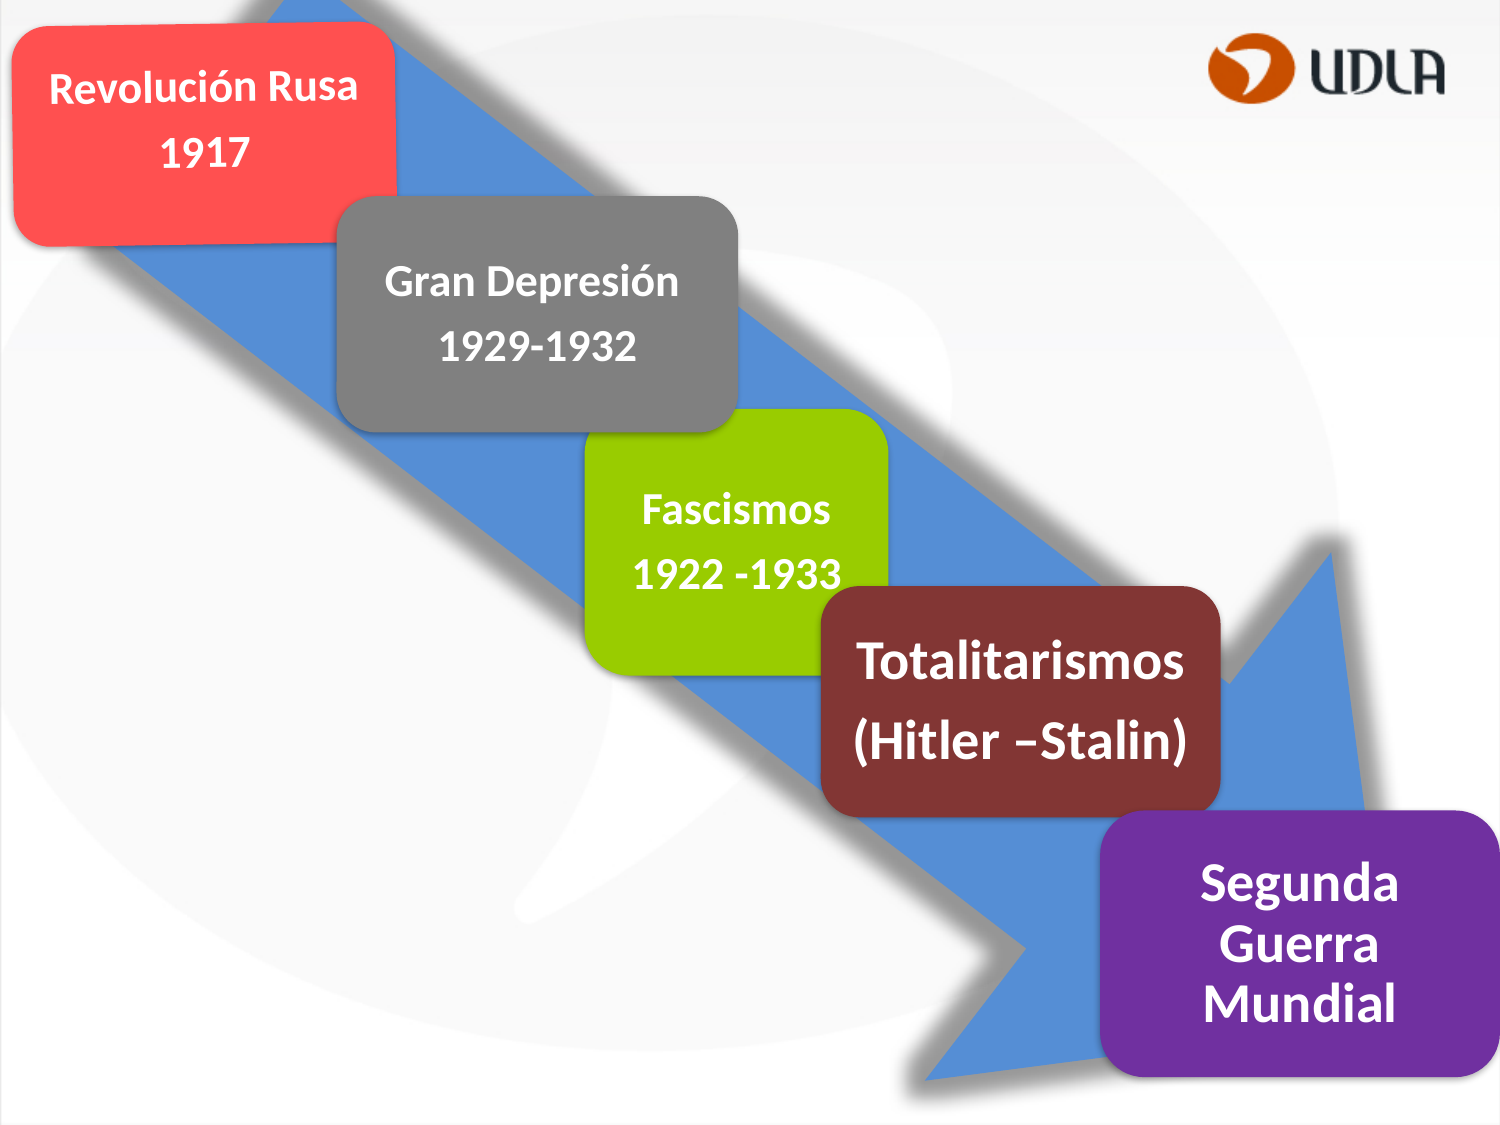

Revolución Rusa
1917

Gran Depresión
1929-1932

Fascismos
1922 -1933

Totalitarismos
(Hitler –Stalin)

Segunda Guerra Mundial